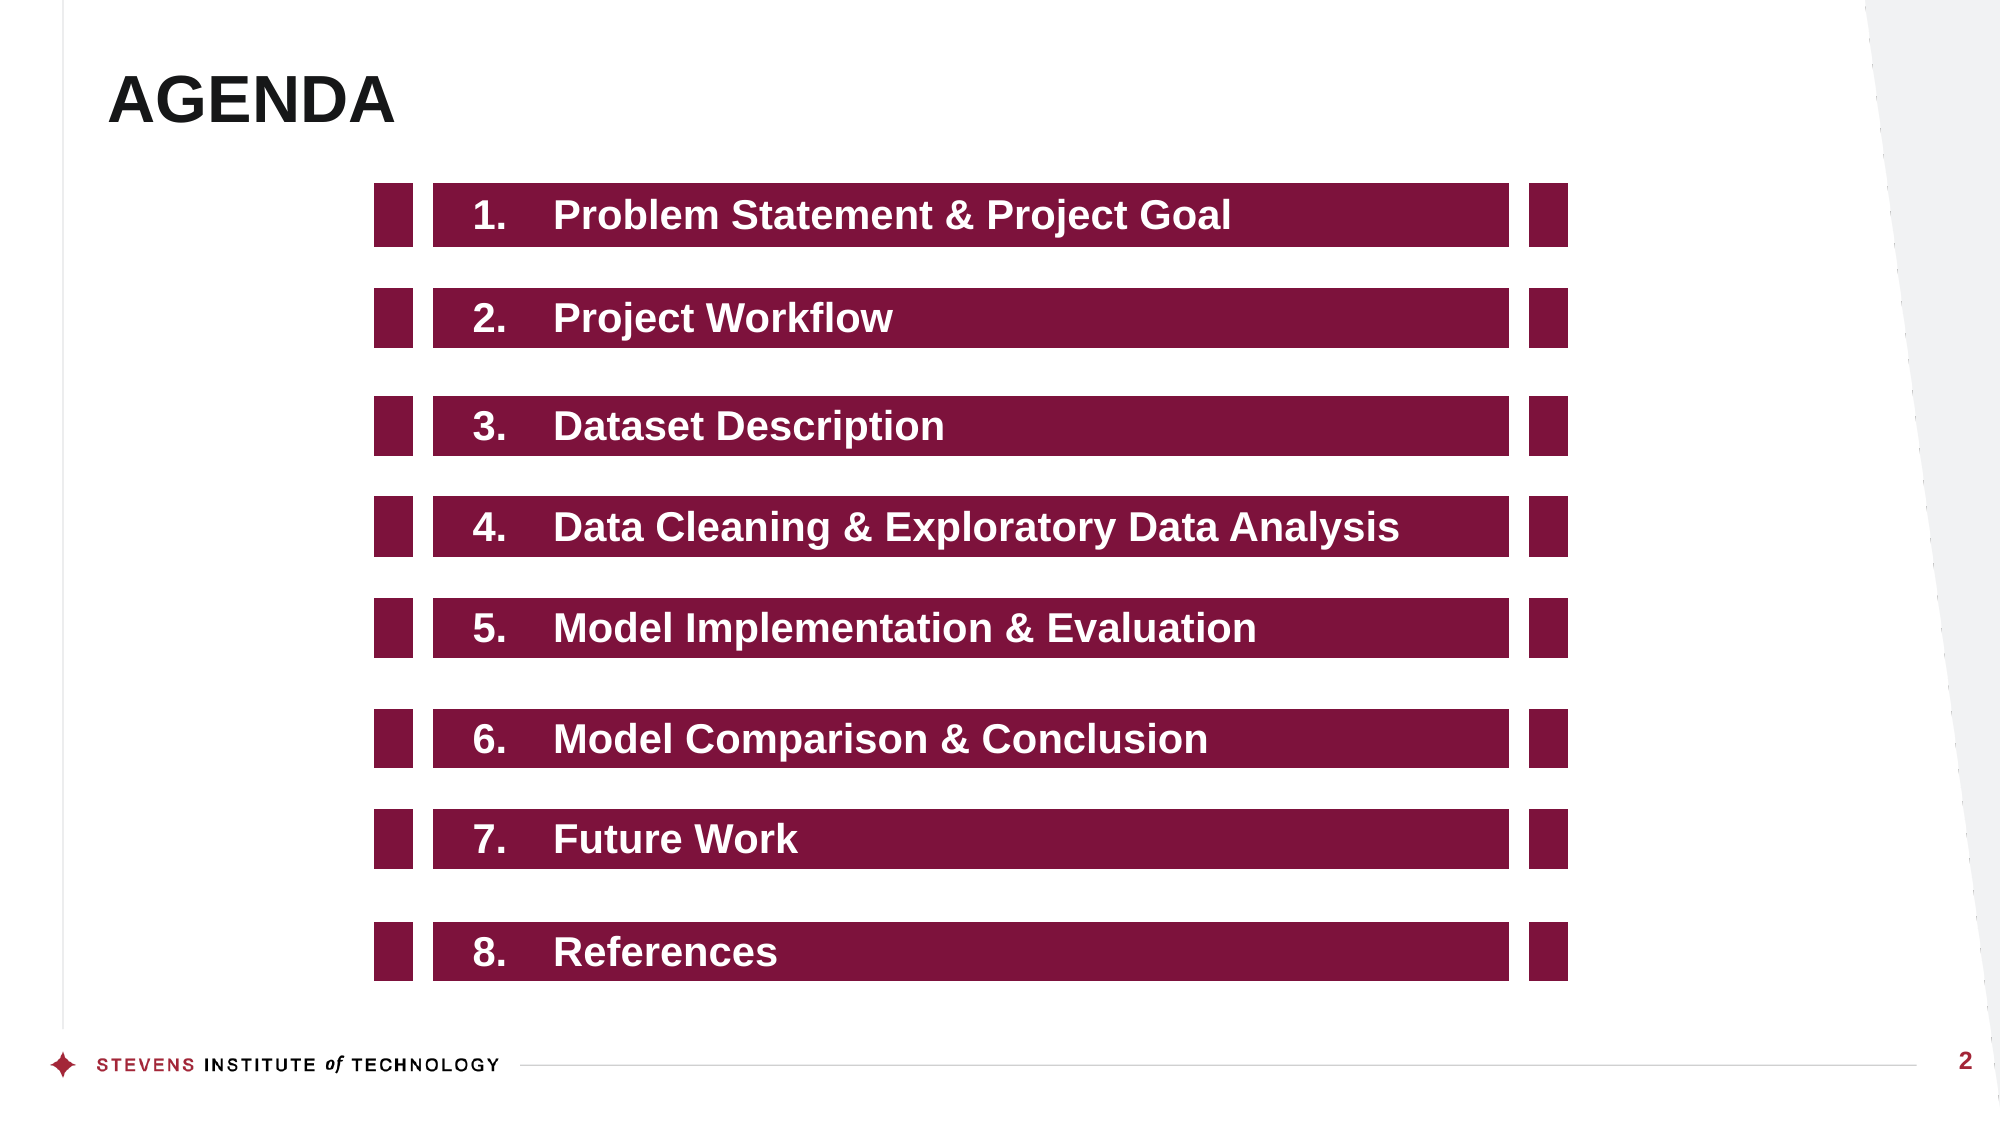

# AGENDA
|  |  |  |  |  |  |
| --- | --- | --- | --- | --- | --- |
|  |  | 1. | Problem Statement & Project Goal |  |  |
|  |  |  |  |  |  |
|  |  | 2. | Project Workflow |  |  |
|  |  |  |  |  |  |
| --- | --- | --- | --- | --- | --- |
|  |  | 3. | Dataset Description |  |  |
|  |  |  |  |  |  |
|  |  |  |  |  |  |
| --- | --- | --- | --- | --- | --- |
|  |  | 4. | Data Cleaning & Exploratory Data Analysis |  |  |
|  |  |  |  |  |  |
|  |  | 5. | Model Implementation & Evaluation |  |  |
|  |  |  |  |  |  |
| --- | --- | --- | --- | --- | --- |
|  |  | 6. | Model Comparison & Conclusion |  |  |
|  |  |  |  |  |  |
|  |  | 7. | Future Work |  |  |
|  |  | 8. | References |  |  |
| --- | --- | --- | --- | --- | --- |
2